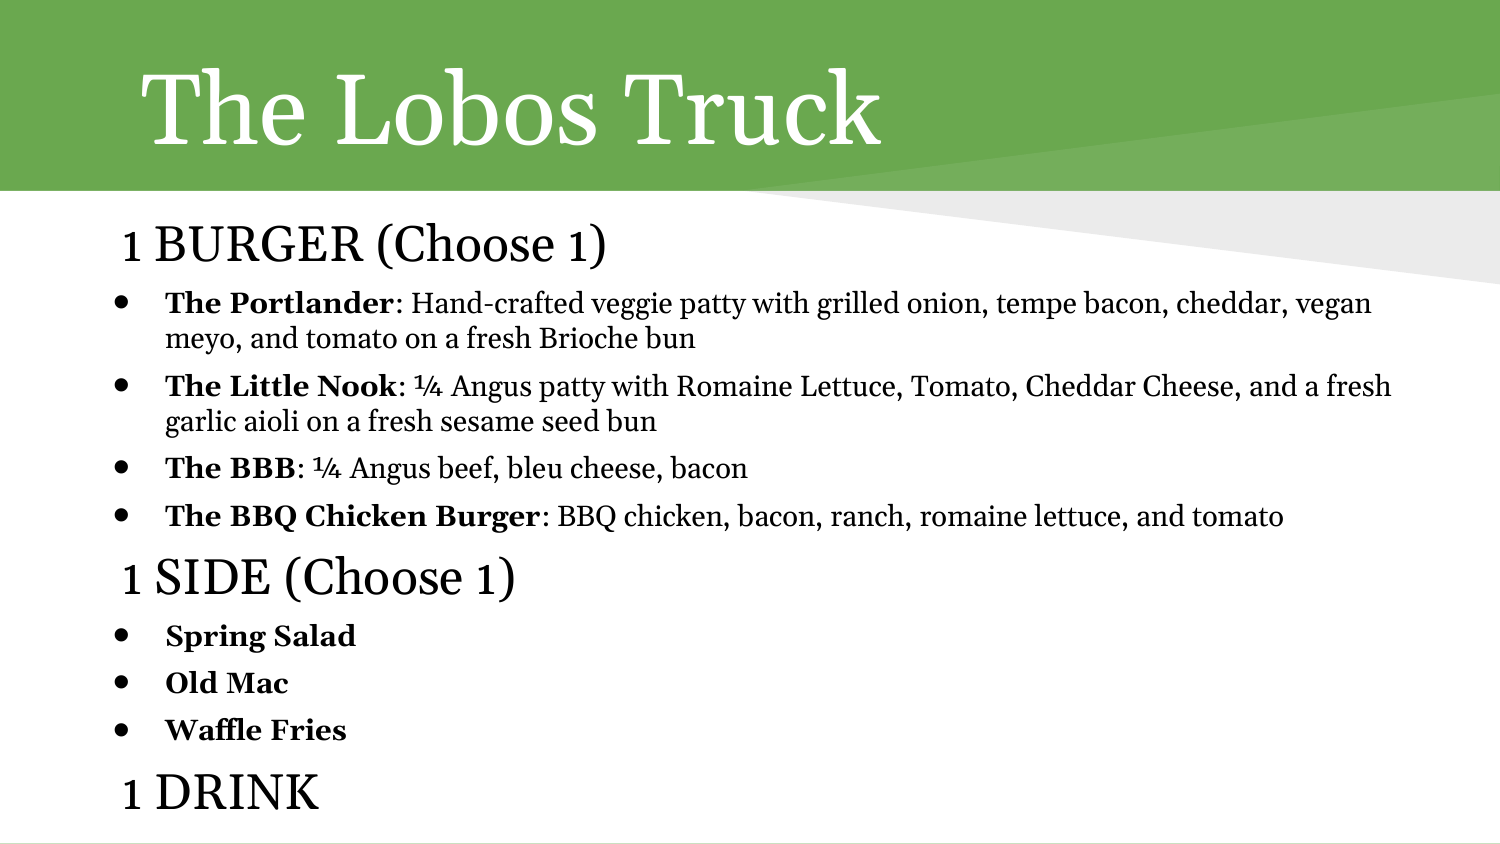

# The Lobos Truck
1 BURGER (Choose 1)
The Portlander: Hand-crafted veggie patty with grilled onion, tempe bacon, cheddar, vegan meyo, and tomato on a fresh Brioche bun
The Little Nook: ¼ Angus patty with Romaine Lettuce, Tomato, Cheddar Cheese, and a fresh garlic aioli on a fresh sesame seed bun
The BBB: ¼ Angus beef, bleu cheese, bacon
The BBQ Chicken Burger: BBQ chicken, bacon, ranch, romaine lettuce, and tomato
1 SIDE (Choose 1)
Spring Salad
Old Mac
Waffle Fries
1 DRINK